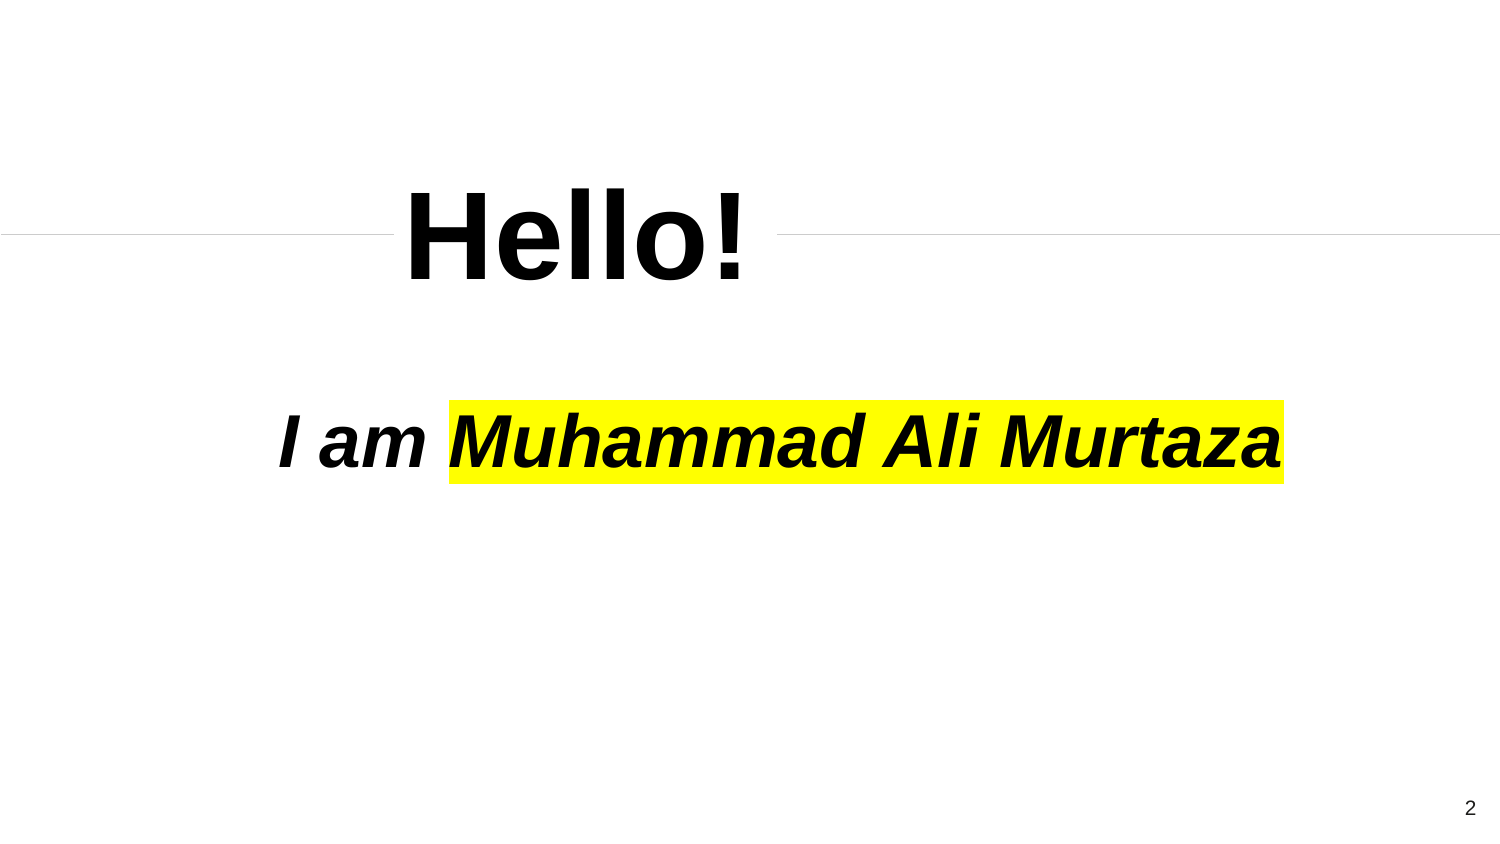

Hello!
I am Muhammad Ali Murtaza

2